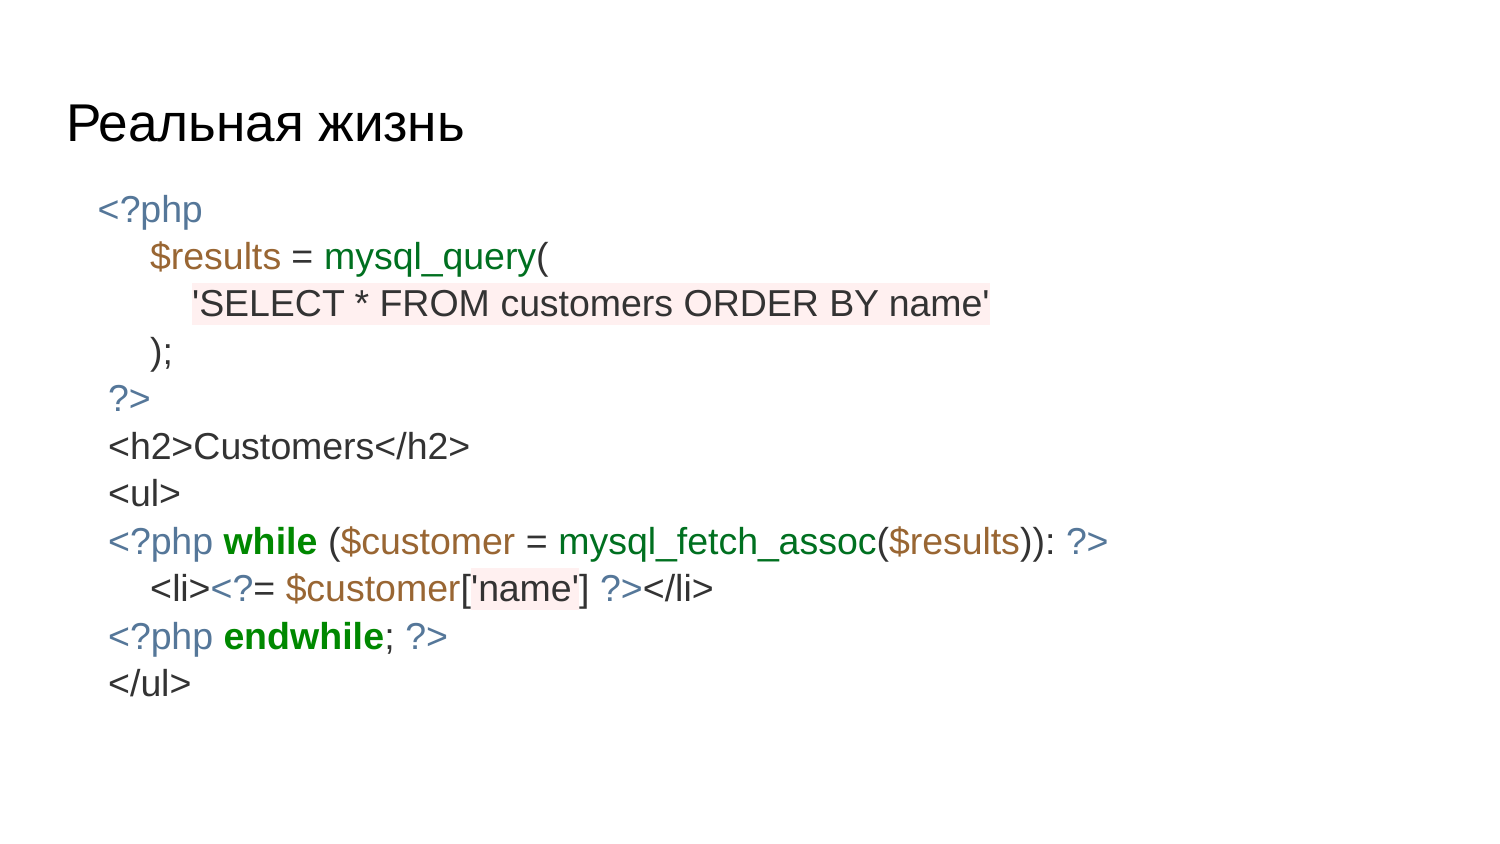

# Реальная жизнь
   <?php
        $results = mysql_query(
            'SELECT * FROM customers ORDER BY name'
        );
    ?>
    <h2>Customers</h2>
    <ul>
    <?php while ($customer = mysql_fetch_assoc($results)): ?>
        <li><?= $customer['name'] ?></li>
    <?php endwhile; ?>
    </ul>